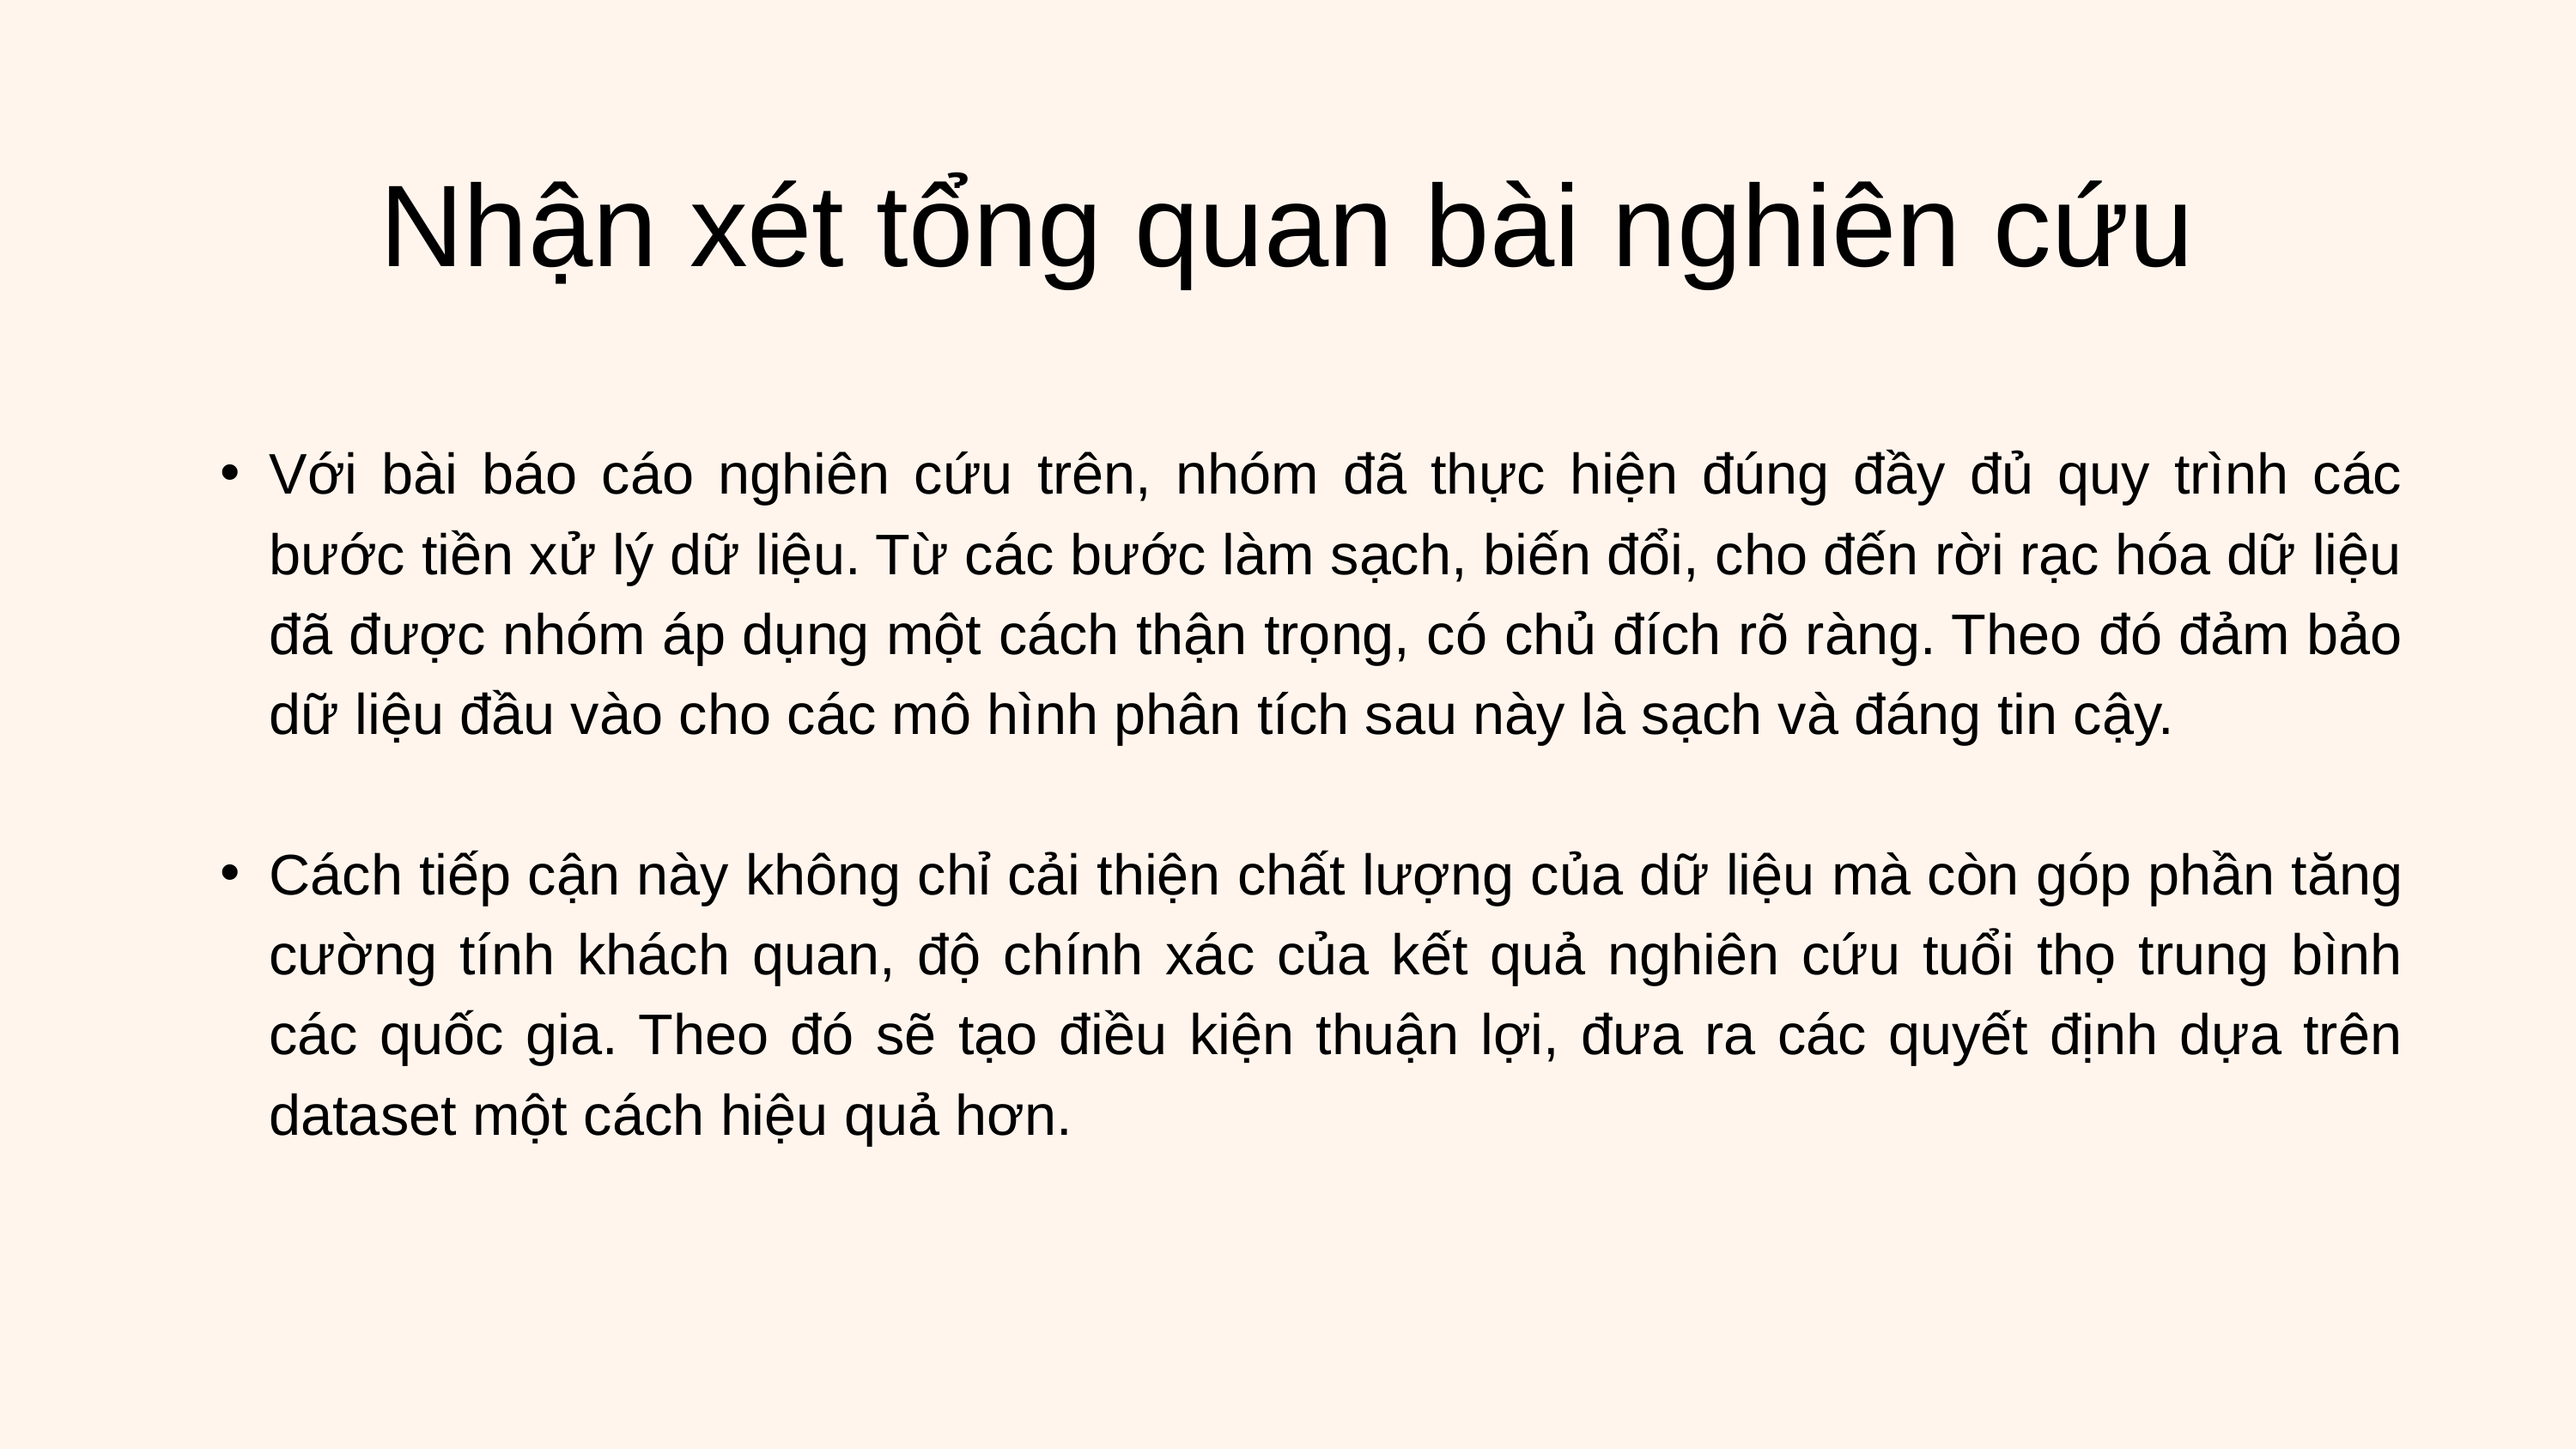

Nhận xét tổng quan bài nghiên cứu
Với bài báo cáo nghiên cứu trên, nhóm đã thực hiện đúng đầy đủ quy trình các bước tiền xử lý dữ liệu. Từ các bước làm sạch, biến đổi, cho đến rời rạc hóa dữ liệu đã được nhóm áp dụng một cách thận trọng, có chủ đích rõ ràng. Theo đó đảm bảo dữ liệu đầu vào cho các mô hình phân tích sau này là sạch và đáng tin cậy.

Cách tiếp cận này không chỉ cải thiện chất lượng của dữ liệu mà còn góp phần tăng cường tính khách quan, độ chính xác của kết quả nghiên cứu tuổi thọ trung bình các quốc gia. Theo đó sẽ tạo điều kiện thuận lợi, đưa ra các quyết định dựa trên dataset một cách hiệu quả hơn.